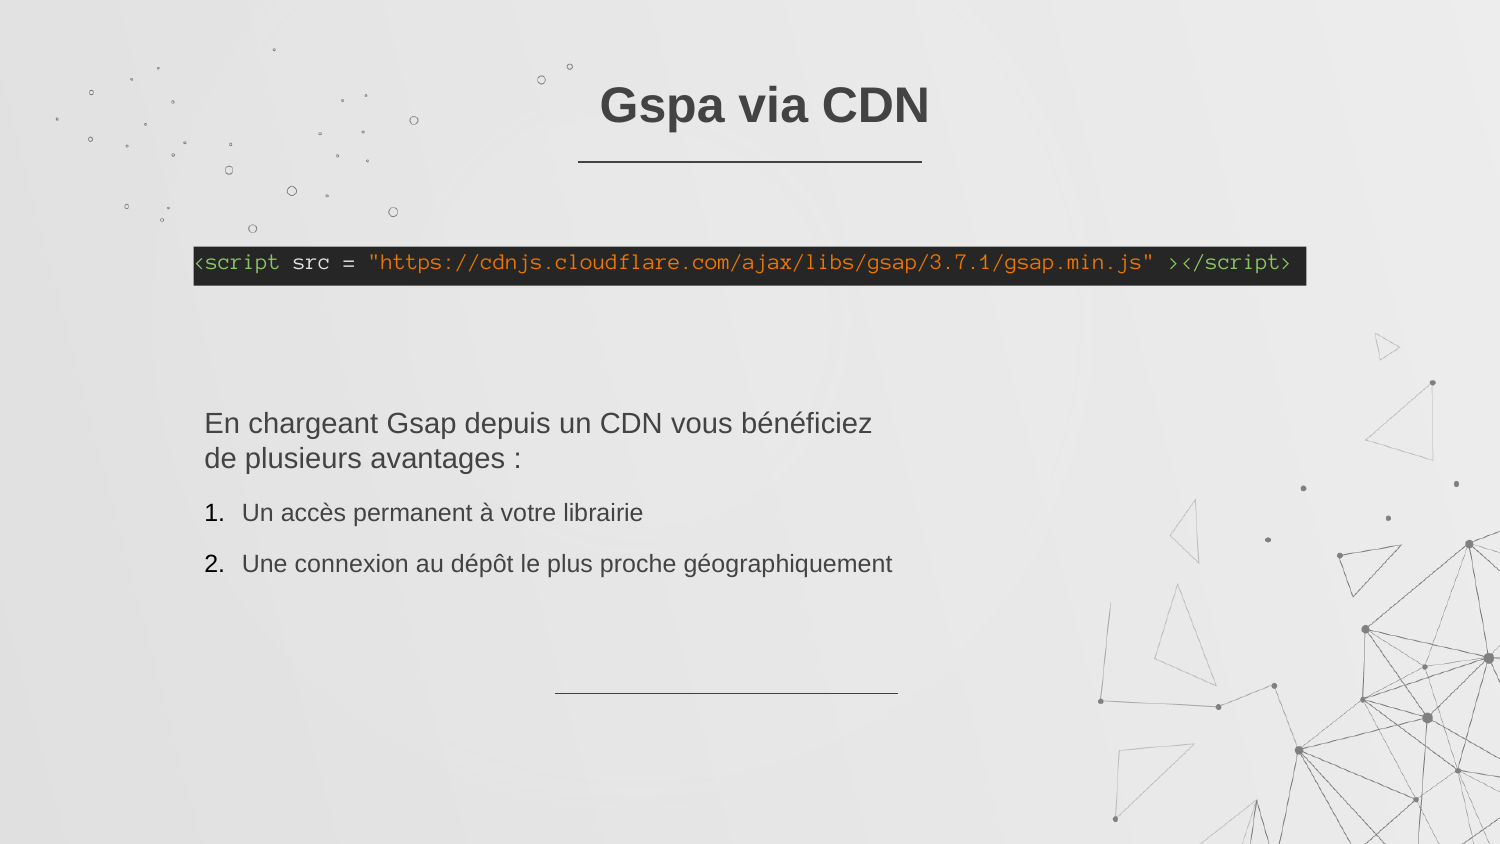

# Gspa via CDN
<script src = "https://cdnjs.cloudflare.com/ajax/libs/gsap/3.7.1/gsap.min.js" ></script>
En chargeant Gsap depuis un CDN vous bénéficiez de plusieurs avantages :
Un accès permanent à votre librairie
Une connexion au dépôt le plus proche géographiquement